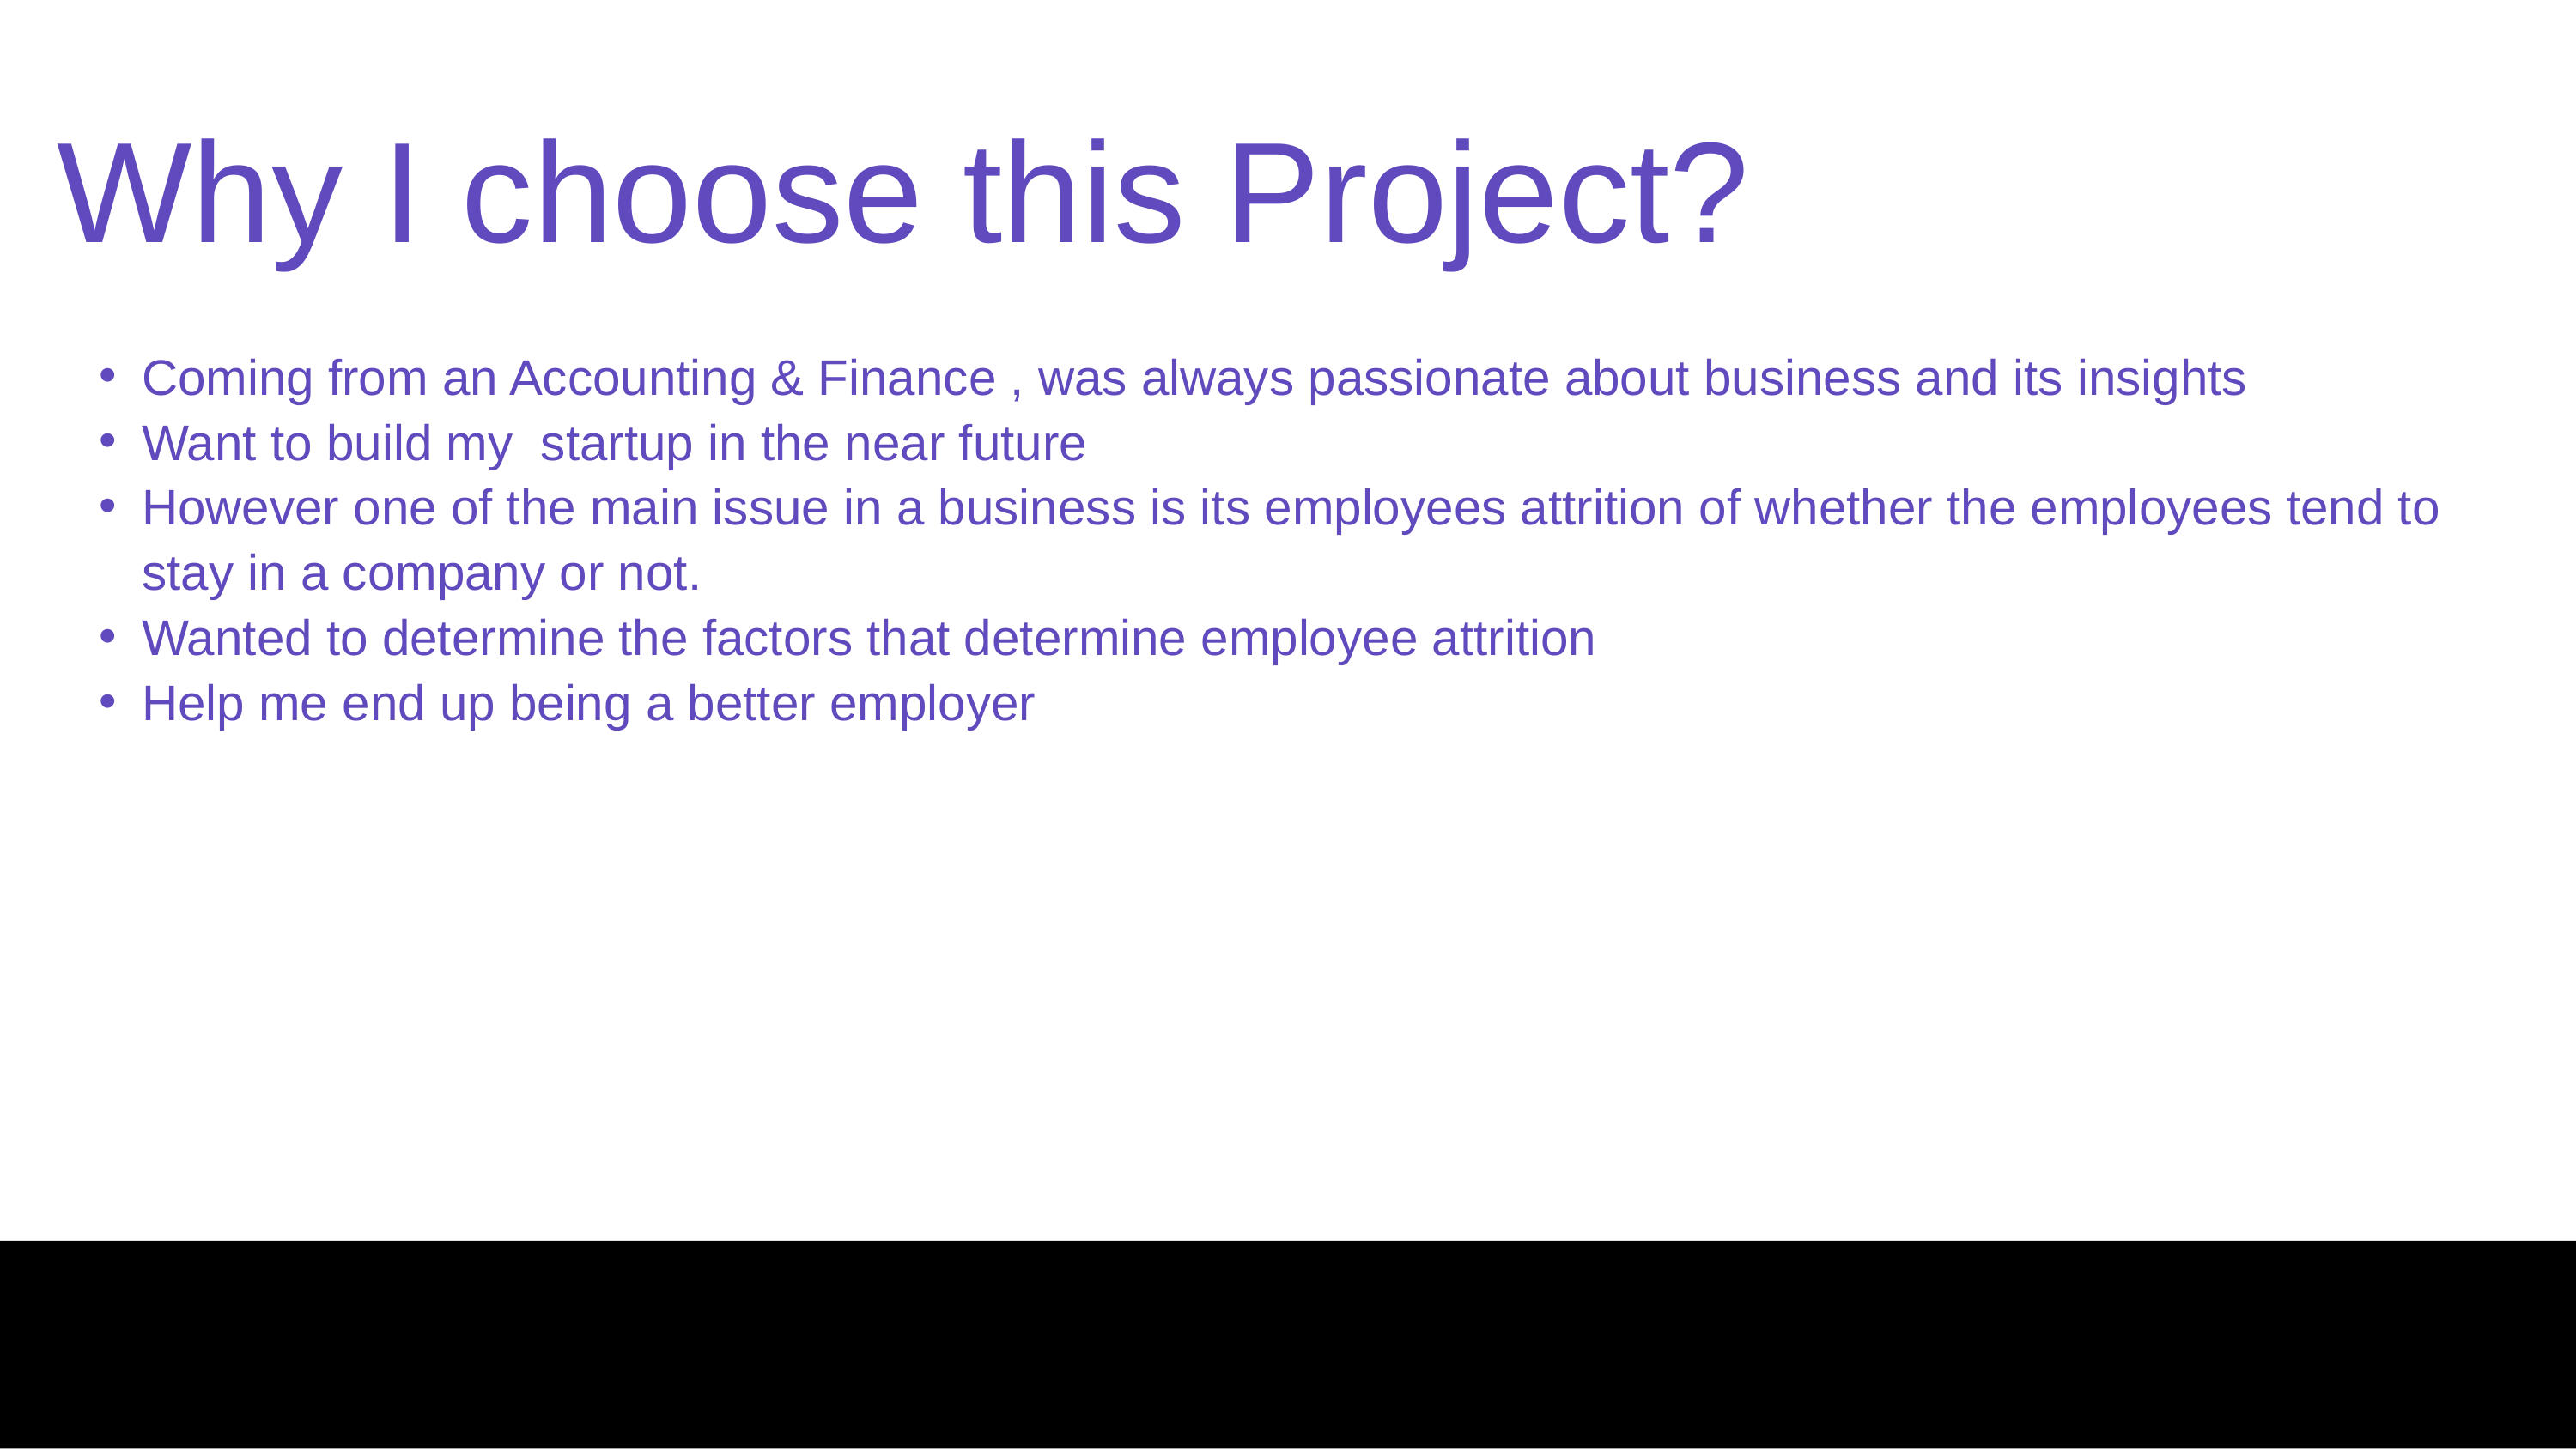

Why I choose this Project?
Coming from an Accounting & Finance , was always passionate about business and its insights
Want to build my  startup in the near future
However one of the main issue in a business is its employees attrition of whether the employees tend to stay in a company or not.
Wanted to determine the factors that determine employee attrition
Help me end up being a better employer